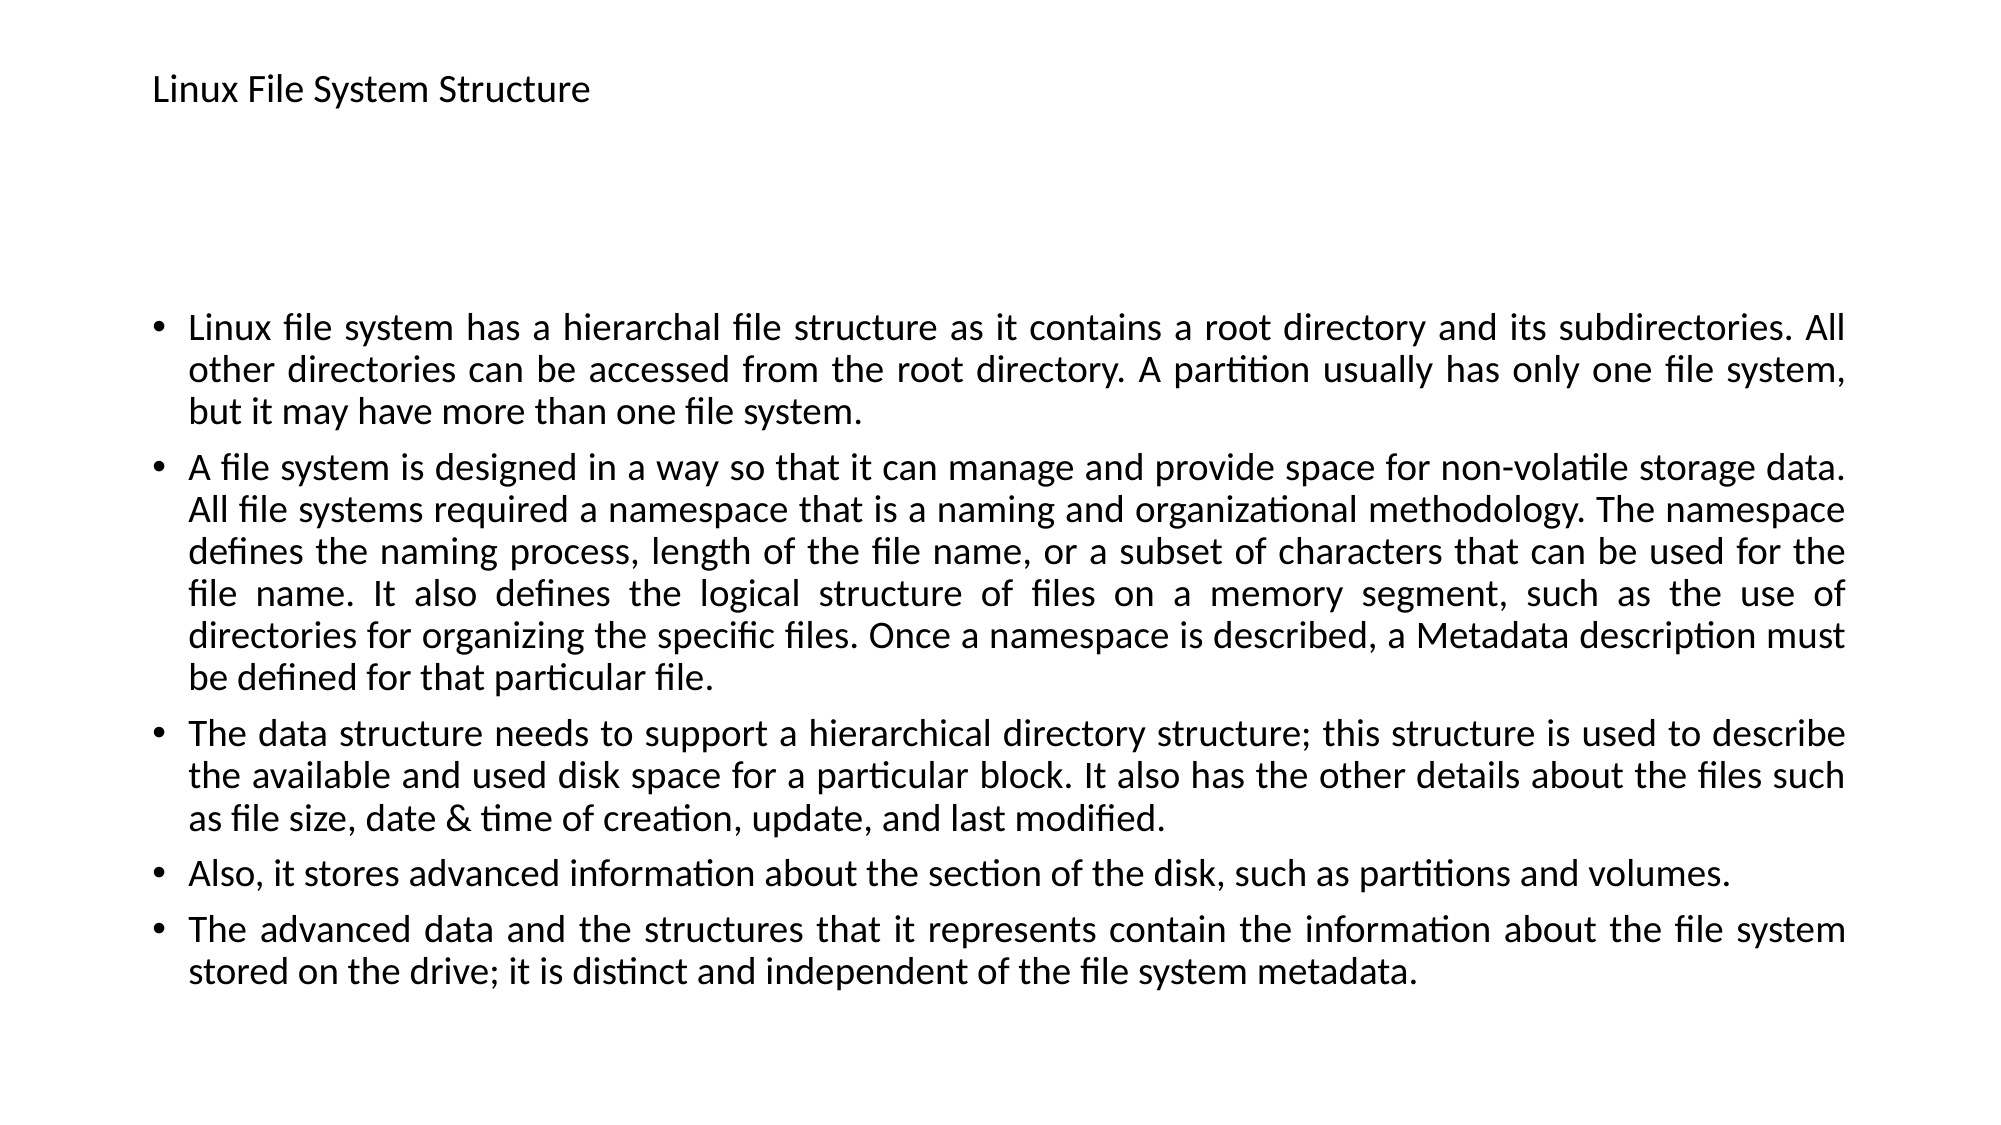

# Linux File System Structure
Linux file system has a hierarchal file structure as it contains a root directory and its subdirectories. All other directories can be accessed from the root directory. A partition usually has only one file system, but it may have more than one file system.
A file system is designed in a way so that it can manage and provide space for non-volatile storage data. All file systems required a namespace that is a naming and organizational methodology. The namespace defines the naming process, length of the file name, or a subset of characters that can be used for the file name. It also defines the logical structure of files on a memory segment, such as the use of directories for organizing the specific files. Once a namespace is described, a Metadata description must be defined for that particular file.
The data structure needs to support a hierarchical directory structure; this structure is used to describe the available and used disk space for a particular block. It also has the other details about the files such as file size, date & time of creation, update, and last modified.
Also, it stores advanced information about the section of the disk, such as partitions and volumes.
The advanced data and the structures that it represents contain the information about the file system stored on the drive; it is distinct and independent of the file system metadata.